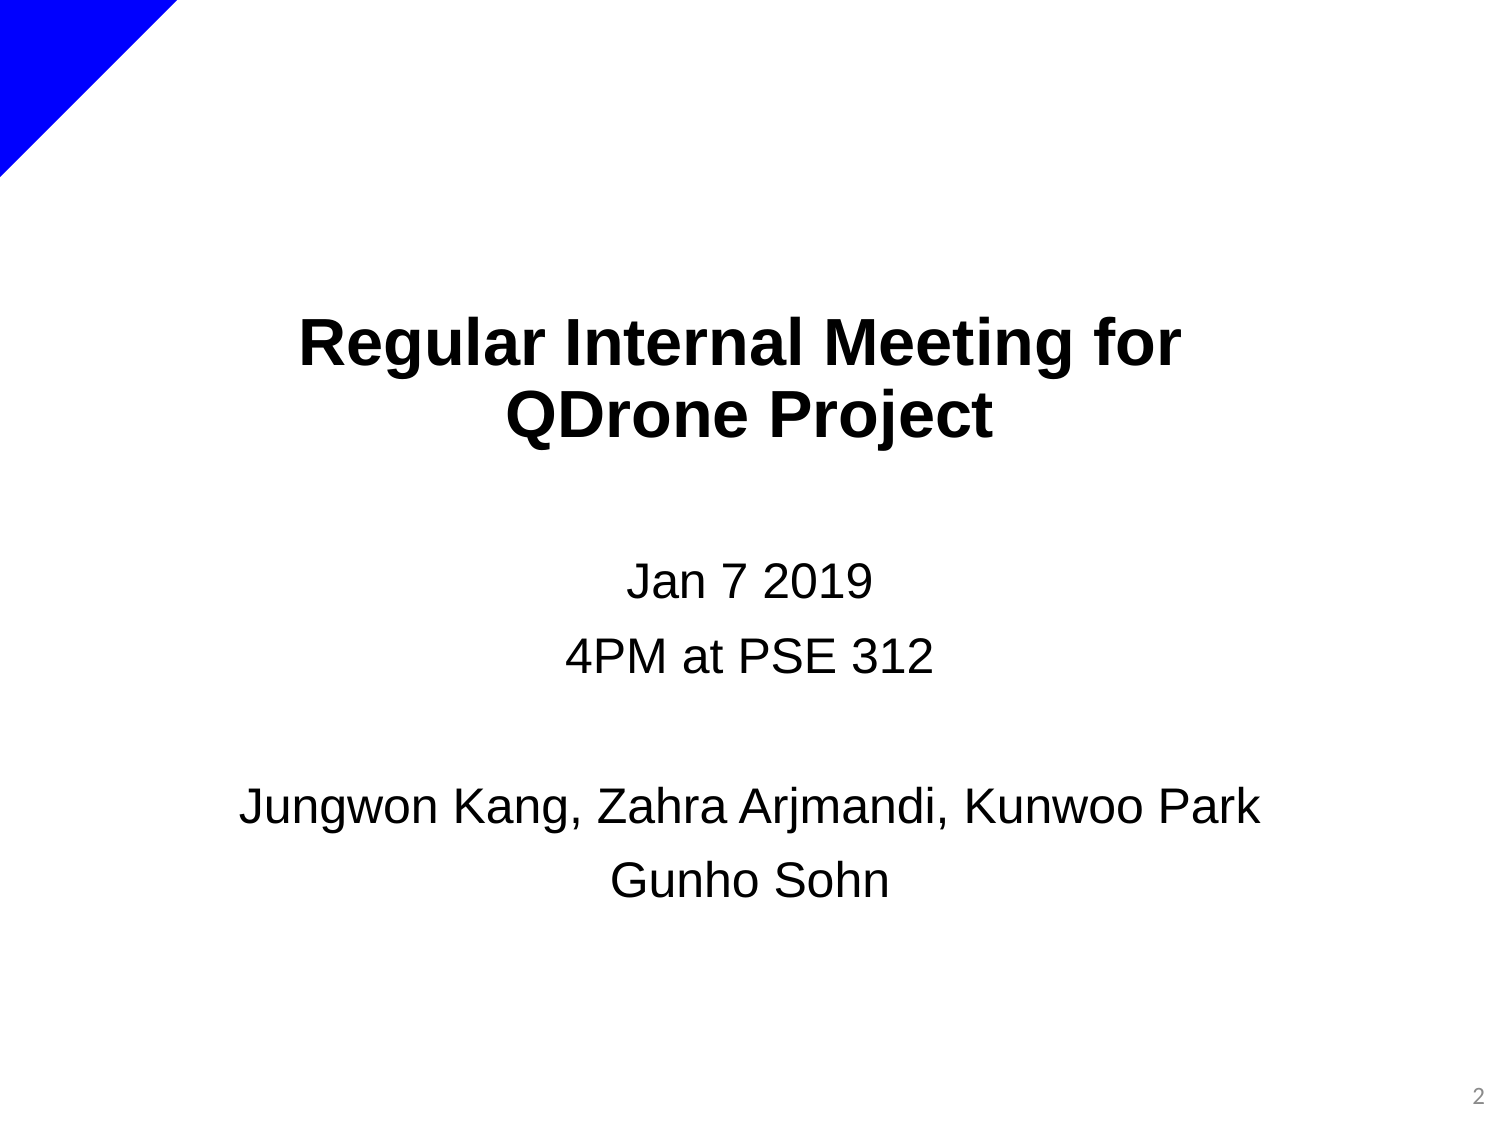

# Regular Internal Meeting for QDrone Project
Jan 7 2019
4PM at PSE 312

Jungwon Kang, Zahra Arjmandi, Kunwoo Park
Gunho Sohn
2